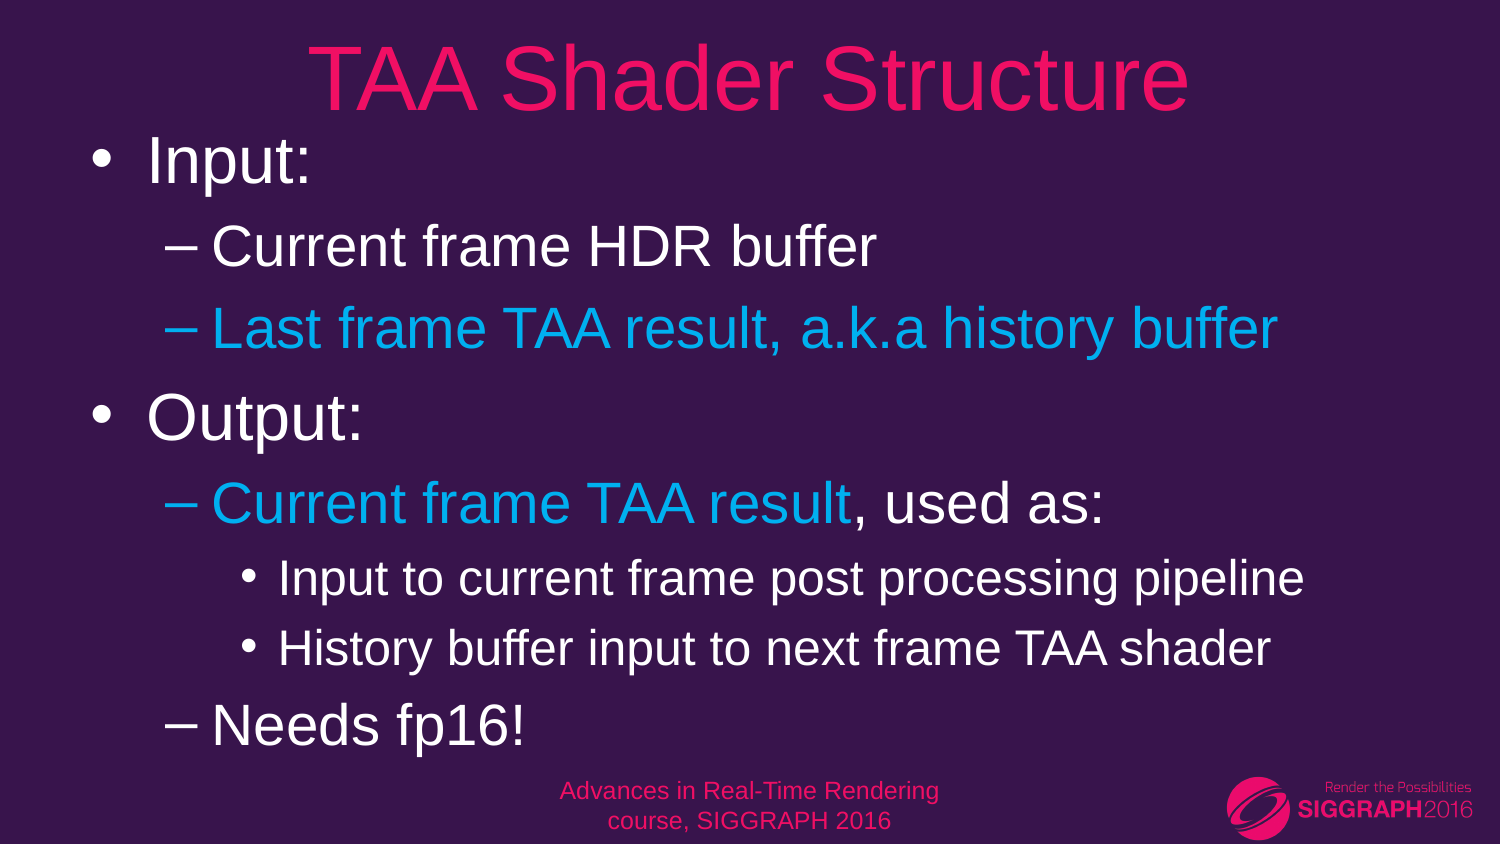

# TAA Shader Structure
Input:
Current frame HDR buffer
Last frame TAA result, a.k.a history buffer
Output:
Current frame TAA result, used as:
Input to current frame post processing pipeline
History buffer input to next frame TAA shader
Needs fp16!

Advances in Real-Time Rendering course, SIGGRAPH 2016